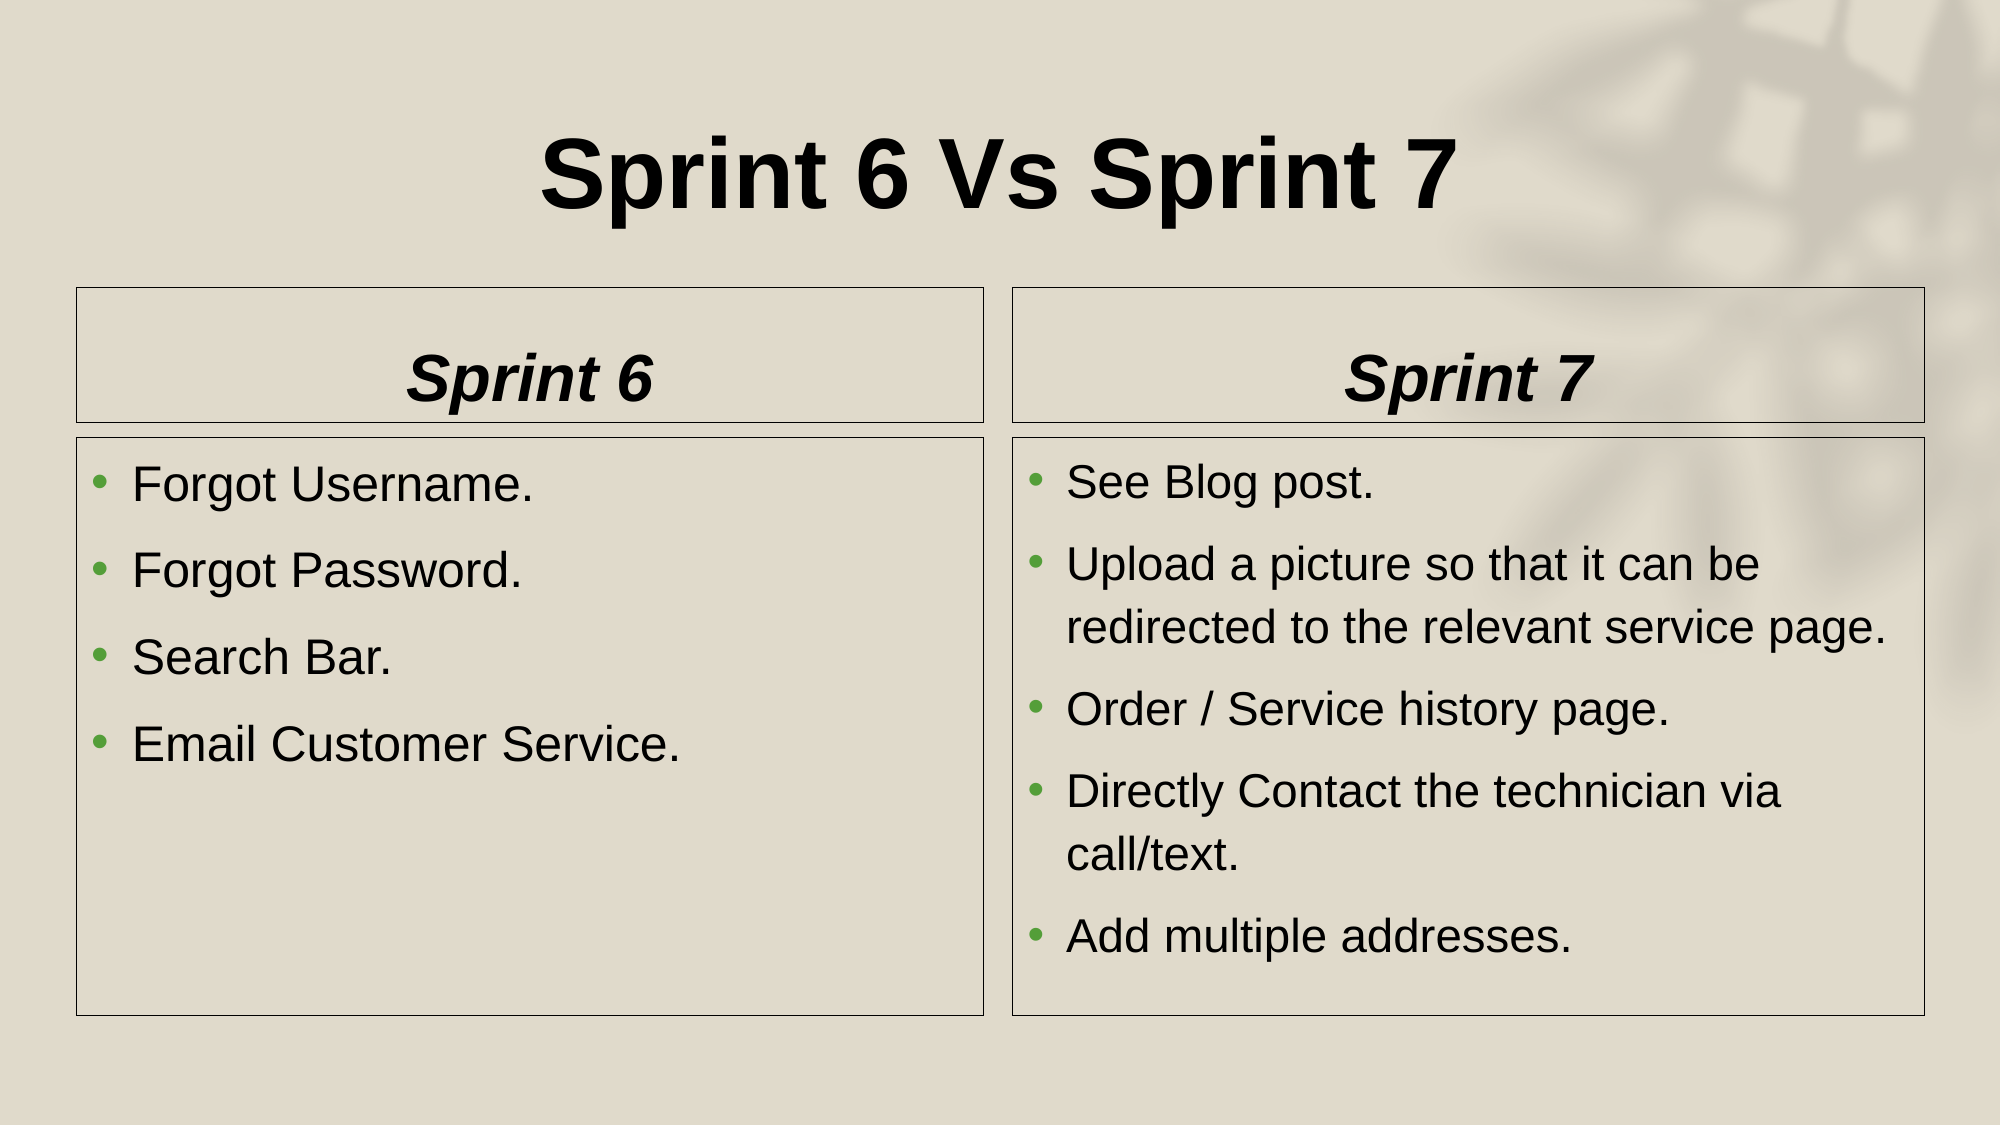

# Sprint 6 Vs Sprint 7
Sprint 6
Sprint 7
Forgot Username.
Forgot Password.
Search Bar.
Email Customer Service.
See Blog post.
Upload a picture so that it can be redirected to the relevant service page.
Order / Service history page.
Directly Contact the technician via call/text.
Add multiple addresses.